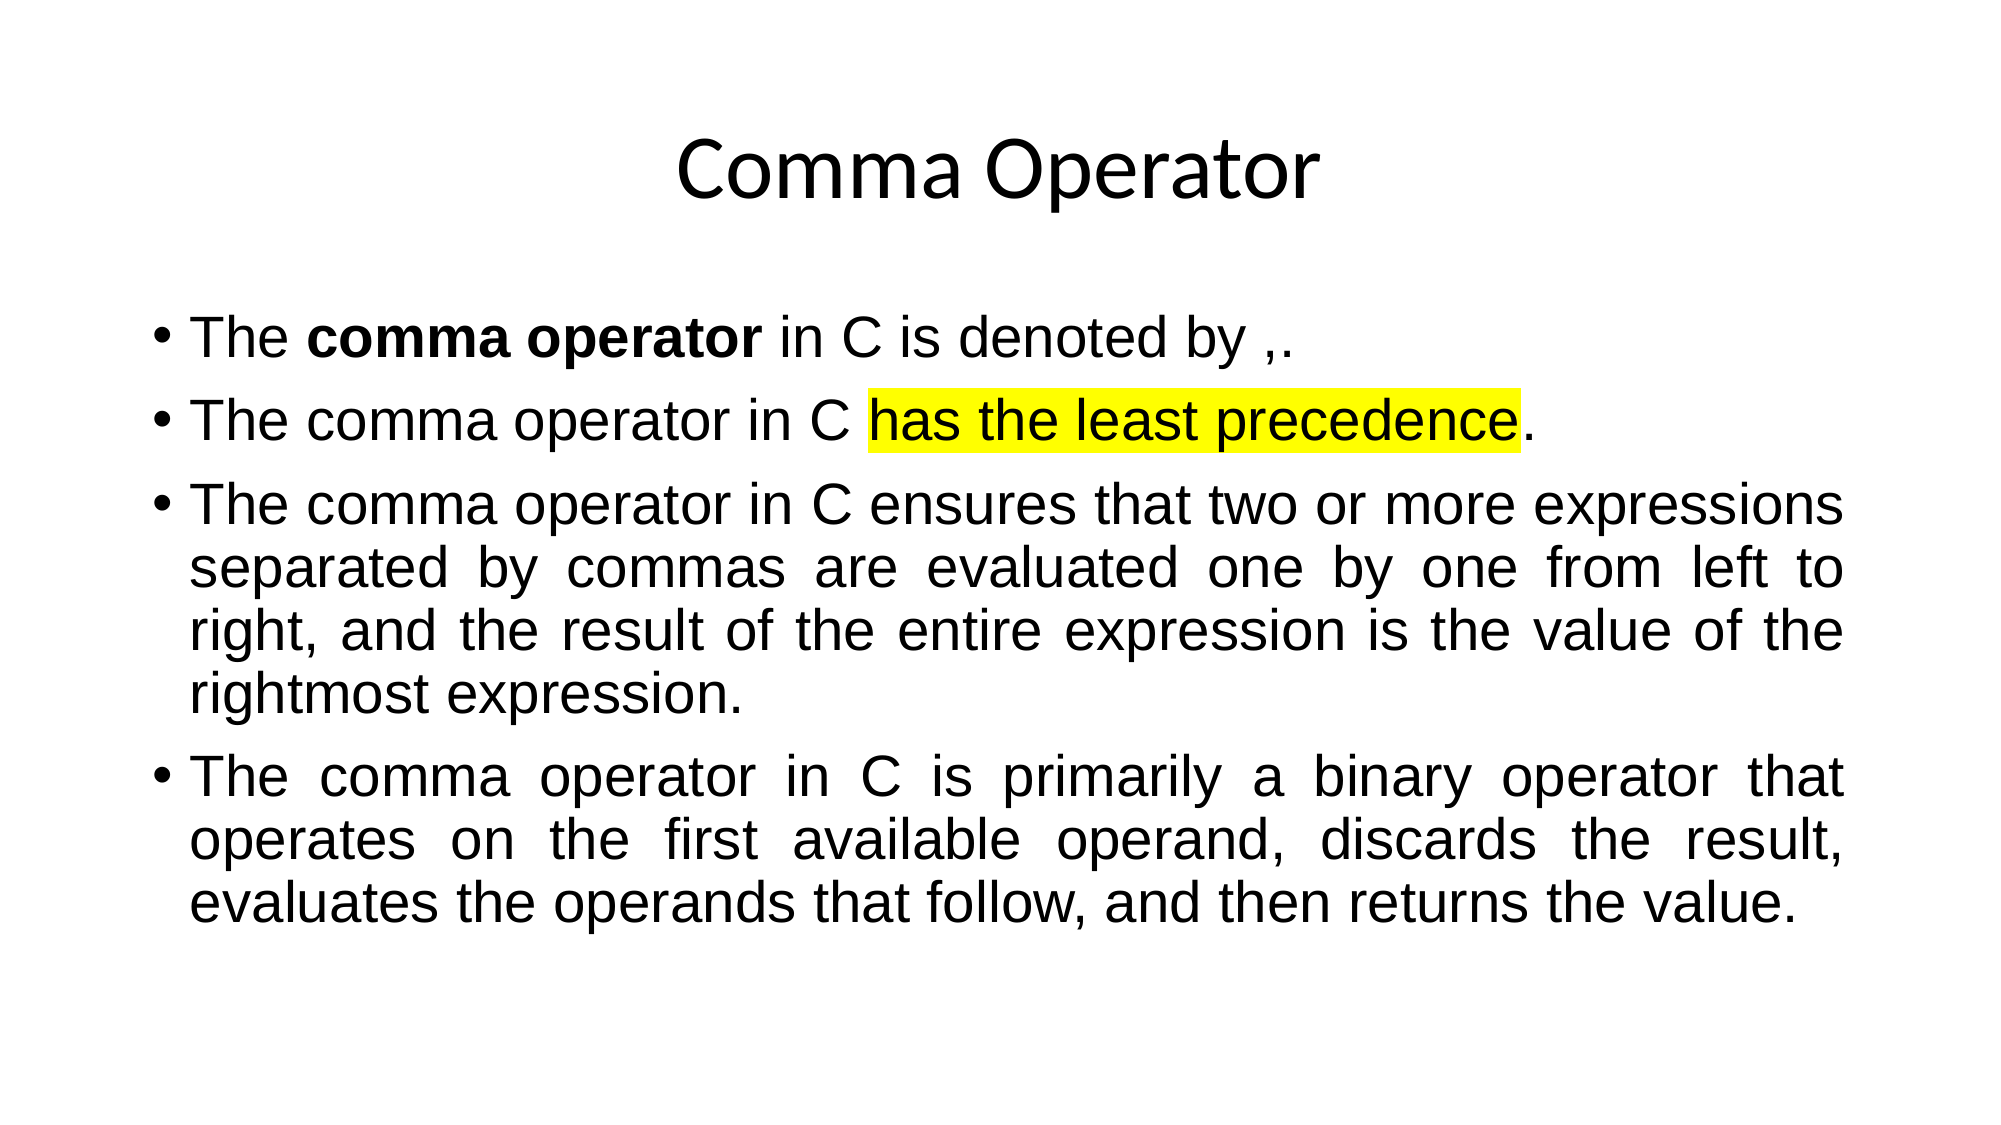

# Comma Operator
The comma operator in C is denoted by ,.
The comma operator in C has the least precedence.
The comma operator in C ensures that two or more expressions separated by commas are evaluated one by one from left to right, and the result of the entire expression is the value of the rightmost expression.
The comma operator in C is primarily a binary operator that operates on the first available operand, discards the result, evaluates the operands that follow, and then returns the value.